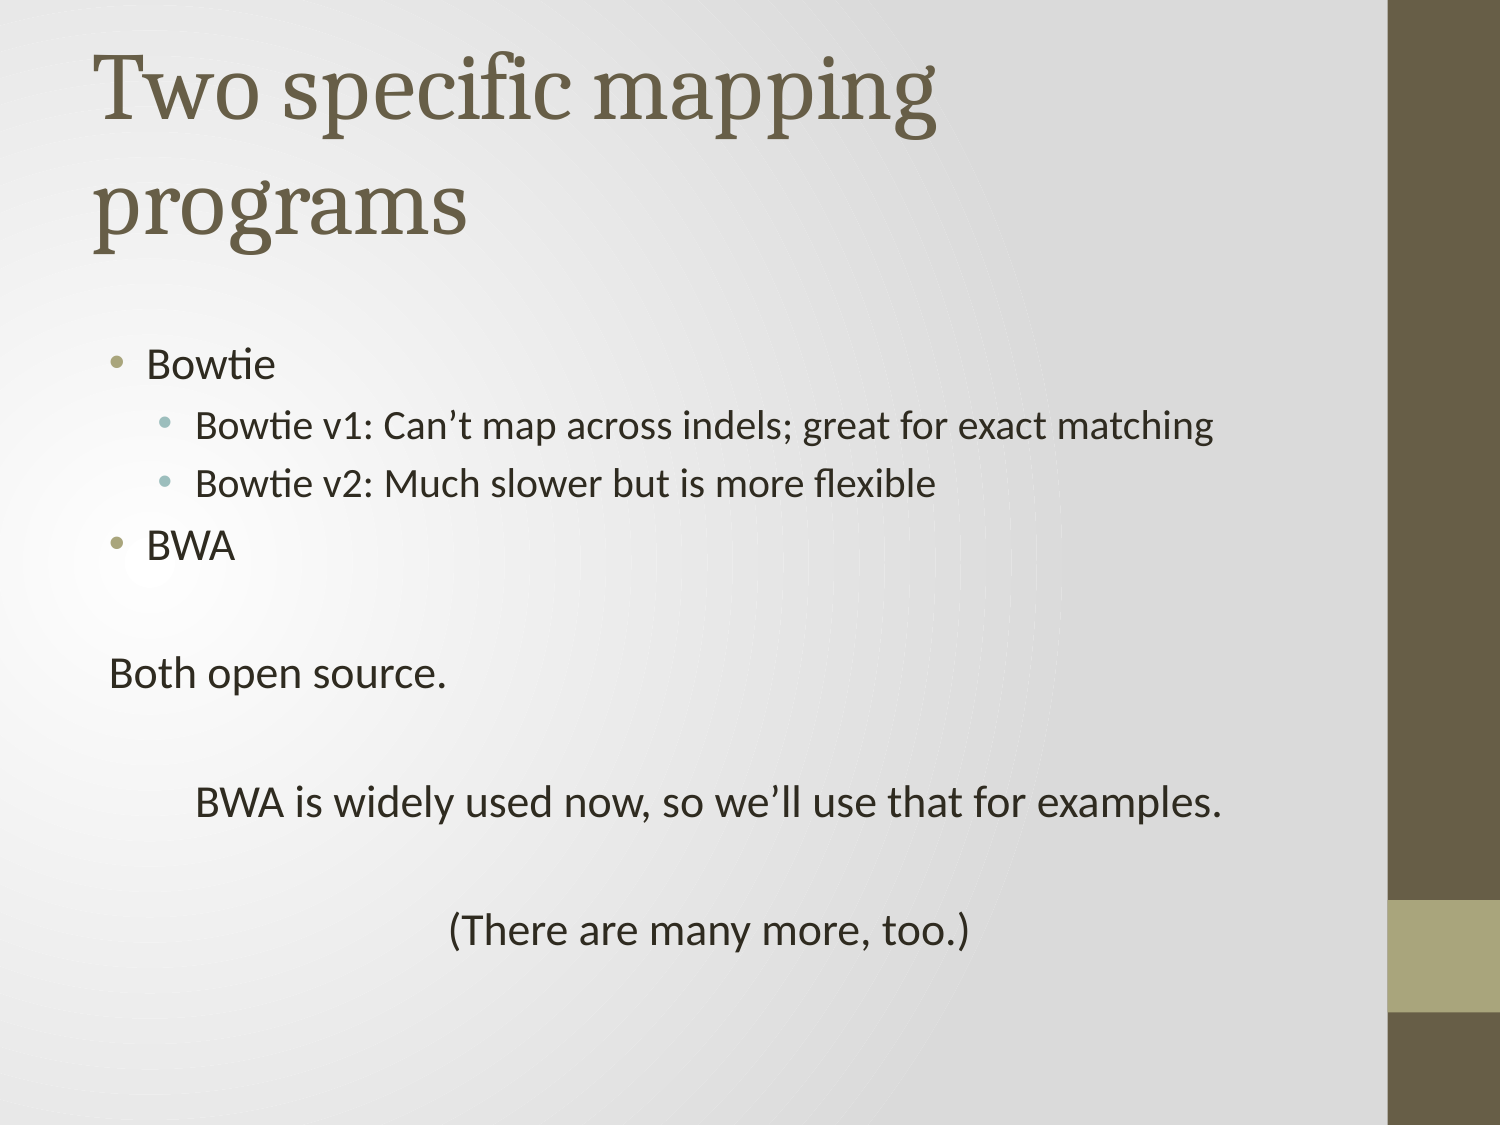

# Two specific mapping programs

Bowtie
Bowtie v1: Can’t map across indels; great for exact matching
Bowtie v2: Much slower but is more flexible
BWA

Both open source.

BWA is widely used now, so we’ll use that for examples.

(There are many more, too.)